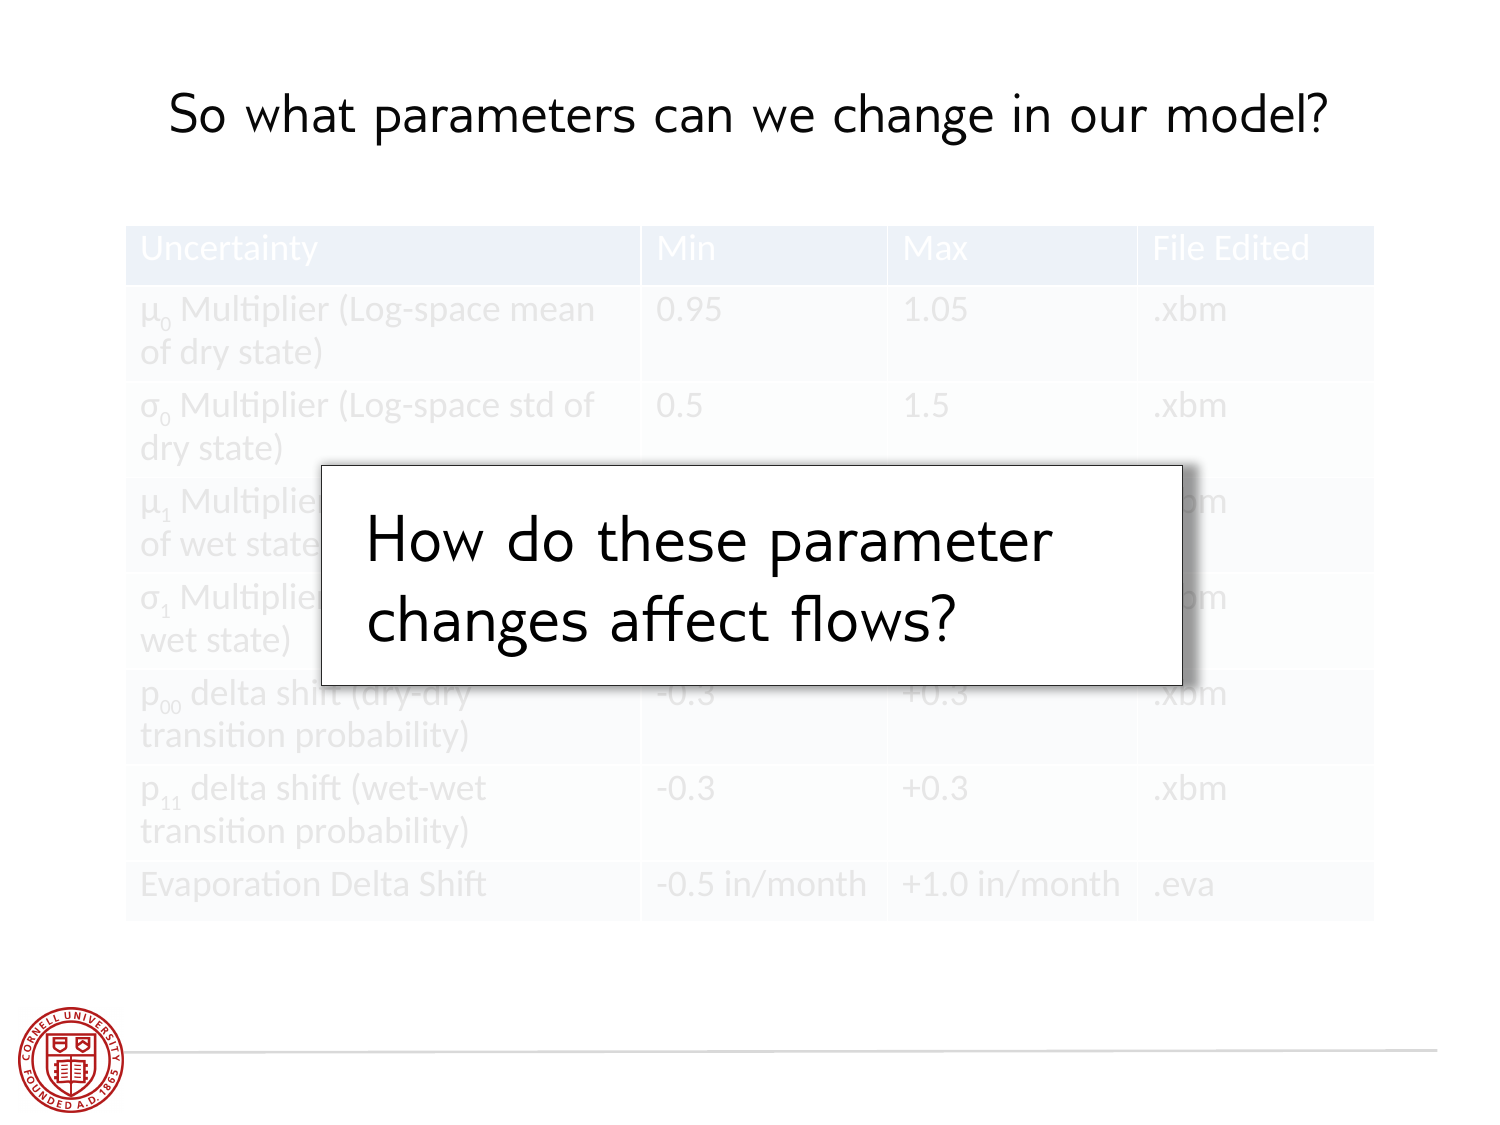

# So what parameters can we change in our model?

| Uncertainty | Min | Max | File Edited |
| --- | --- | --- | --- |
| μ0 Multiplier (Log-space mean of dry state) | 0.95 | 1.05 | .xbm |
| σ0 Multiplier (Log-space std of dry state) | 0.5 | 1.5 | .xbm |
| μ1 Multiplier (Log-space mean of wet state) | 0.95 | 1.05 | .xbm |
| σ1 Multiplier (Log space std of wet state) | 0.5 | 1.5 | .xbm |
| p00 delta shift (dry-dry transition probability) | -0.3 | +0.3 | .xbm |
| p11 delta shift (wet-wet transition probability) | -0.3 | +0.3 | .xbm |
| Evaporation Delta Shift | -0.5 in/month | +1.0 in/month | .eva |
How do these parameter changes affect flows?